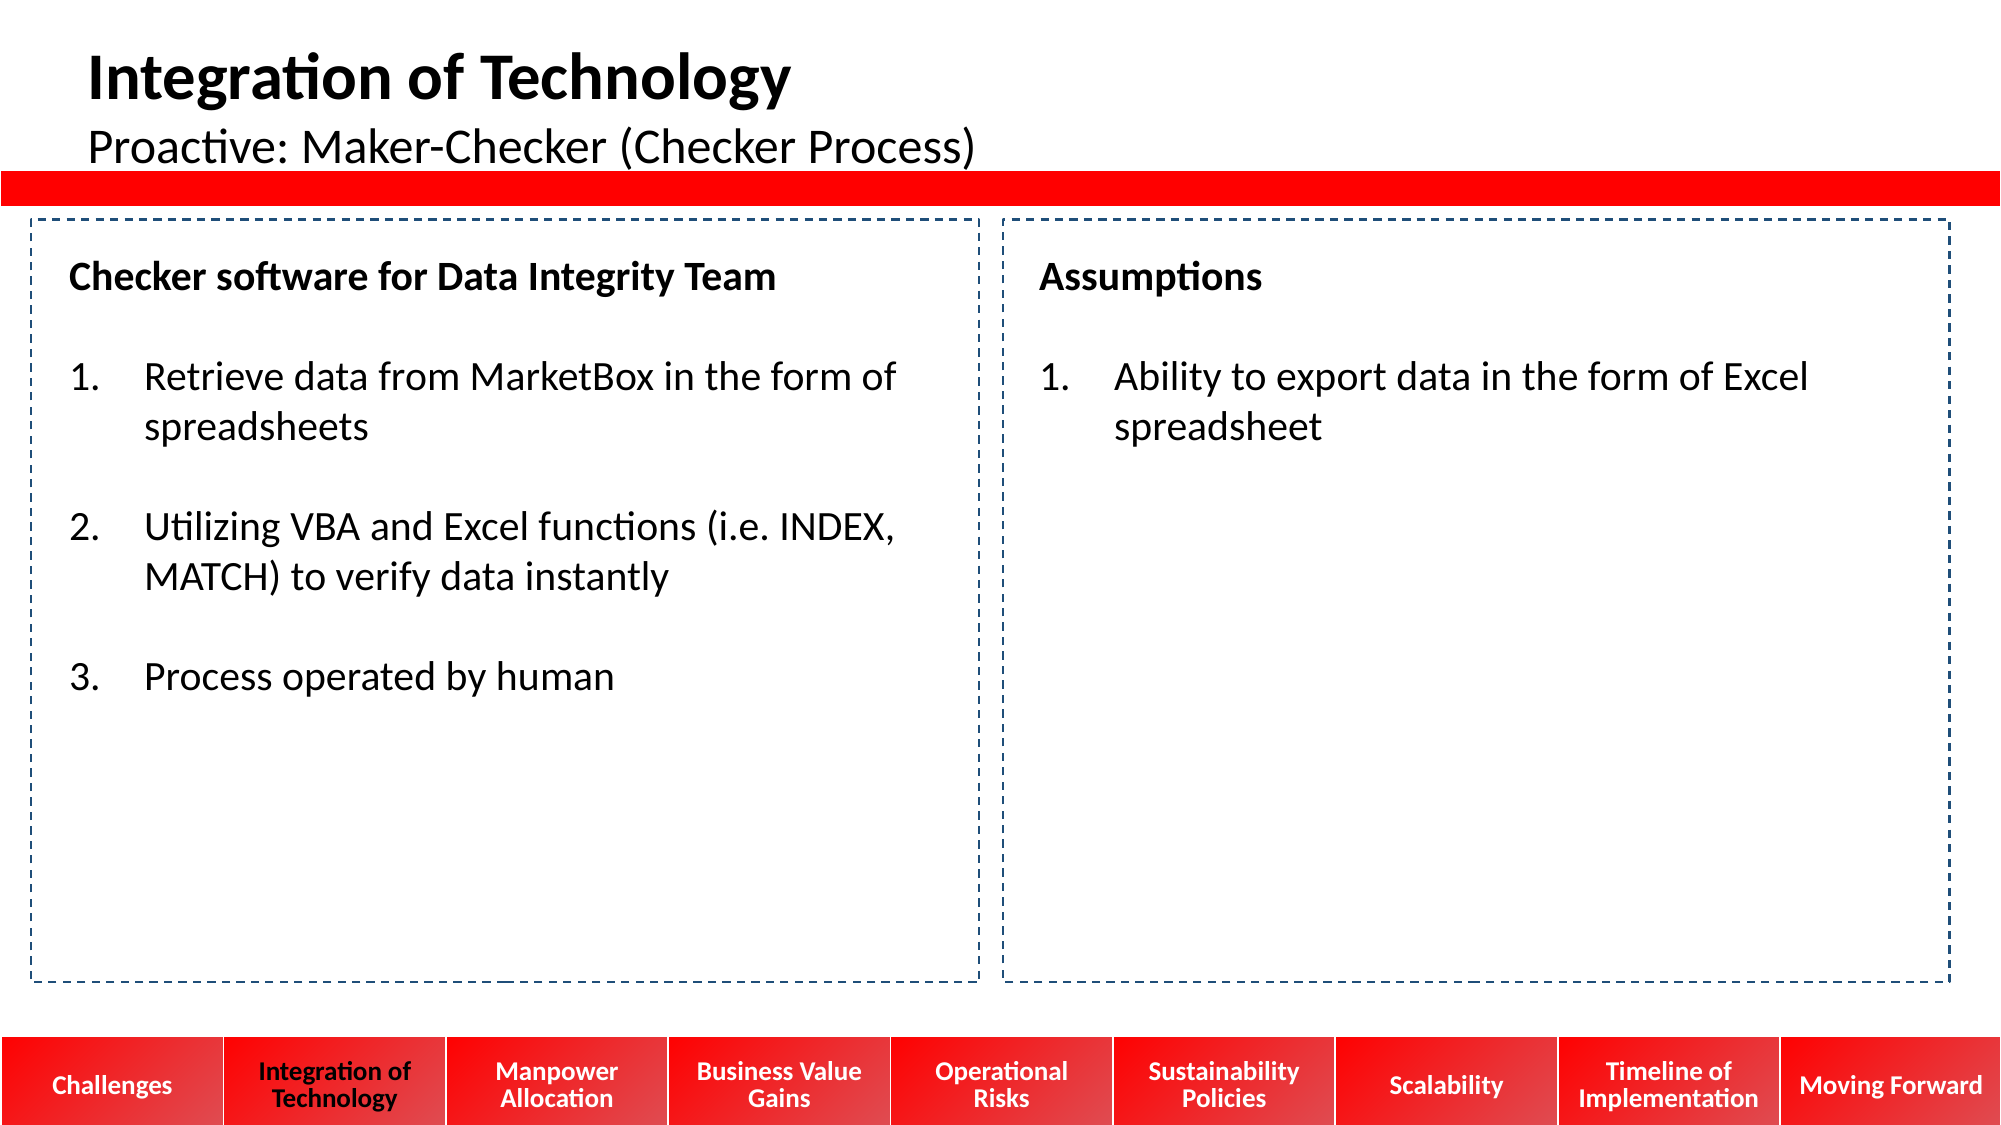

Integration of Technology
Proactive: Maker-Checker (Checker Process)

Checker software for Data Integrity Team
Retrieve data from MarketBox in the form of spreadsheets
Utilizing VBA and Excel functions (i.e. INDEX, MATCH) to verify data instantly

Process operated by human
Assumptions

Ability to export data in the form of Excel spreadsheet

| Challenges | Integration of Technology | Manpower Allocation | Business Value Gains | Operational Risks | Sustainability Policies | Scalability | Timeline of Implementation | Moving Forward |
| --- | --- | --- | --- | --- | --- | --- | --- | --- |